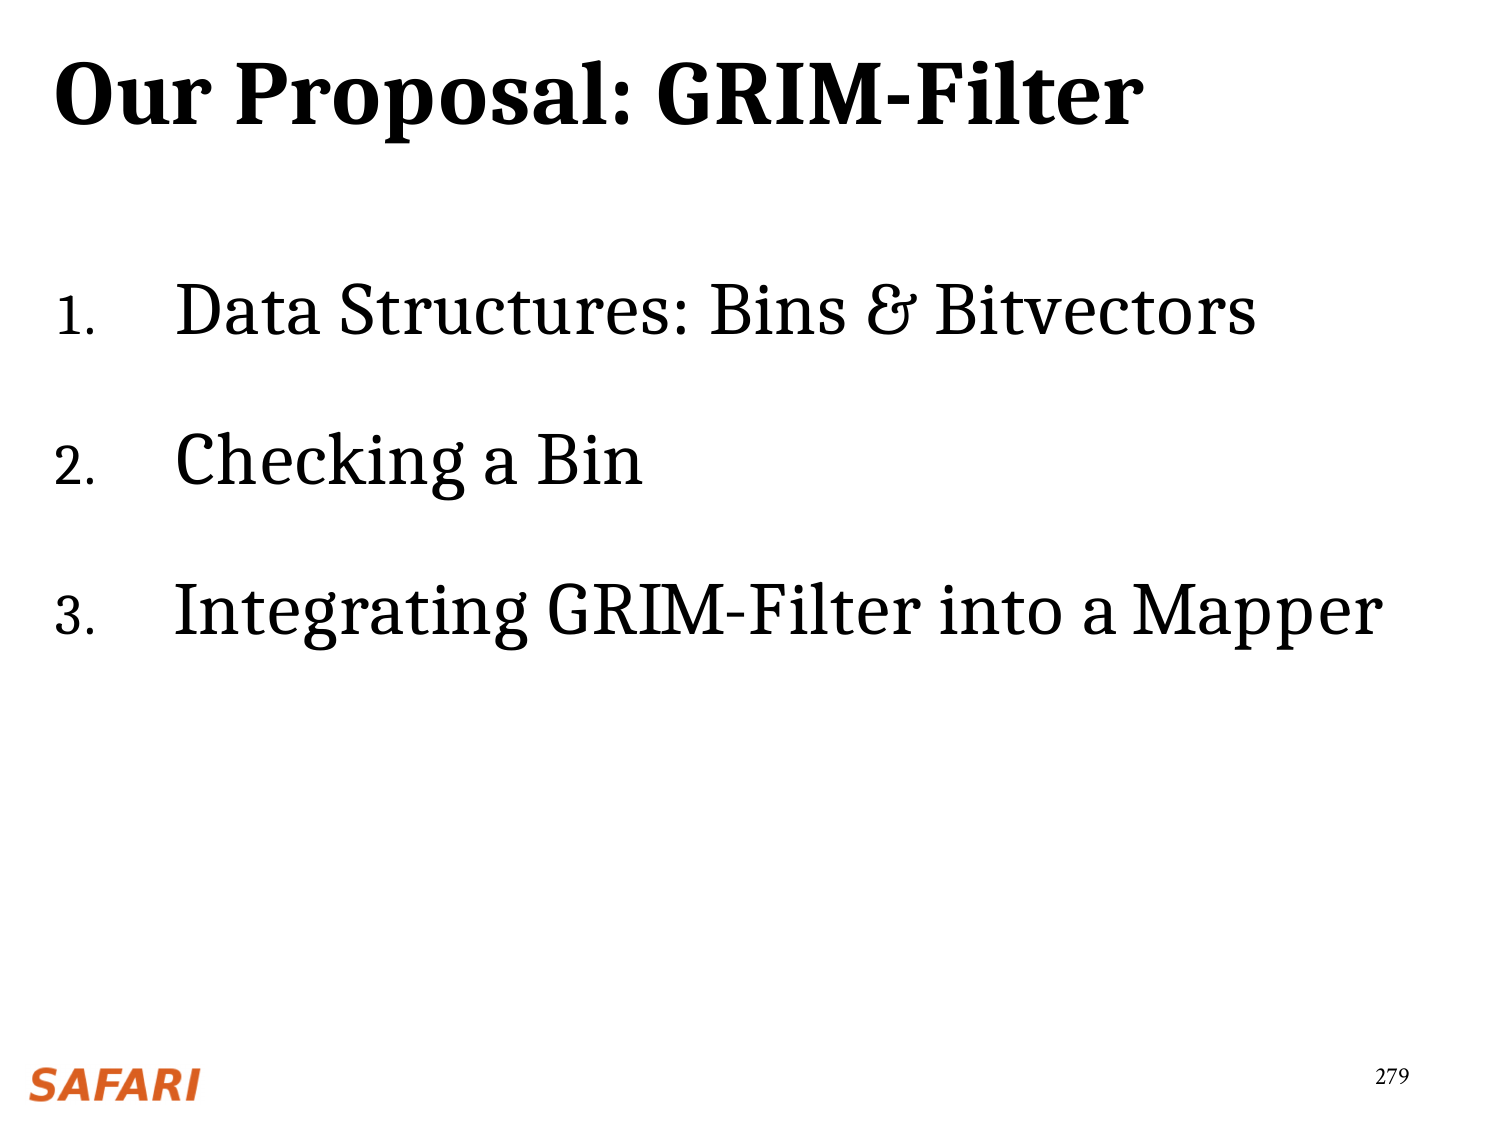

# Our Proposal: GRIM-Filter
Data Structures: Bins & Bitvectors
Checking a Bin
Integrating GRIM-Filter into a Mapper
279